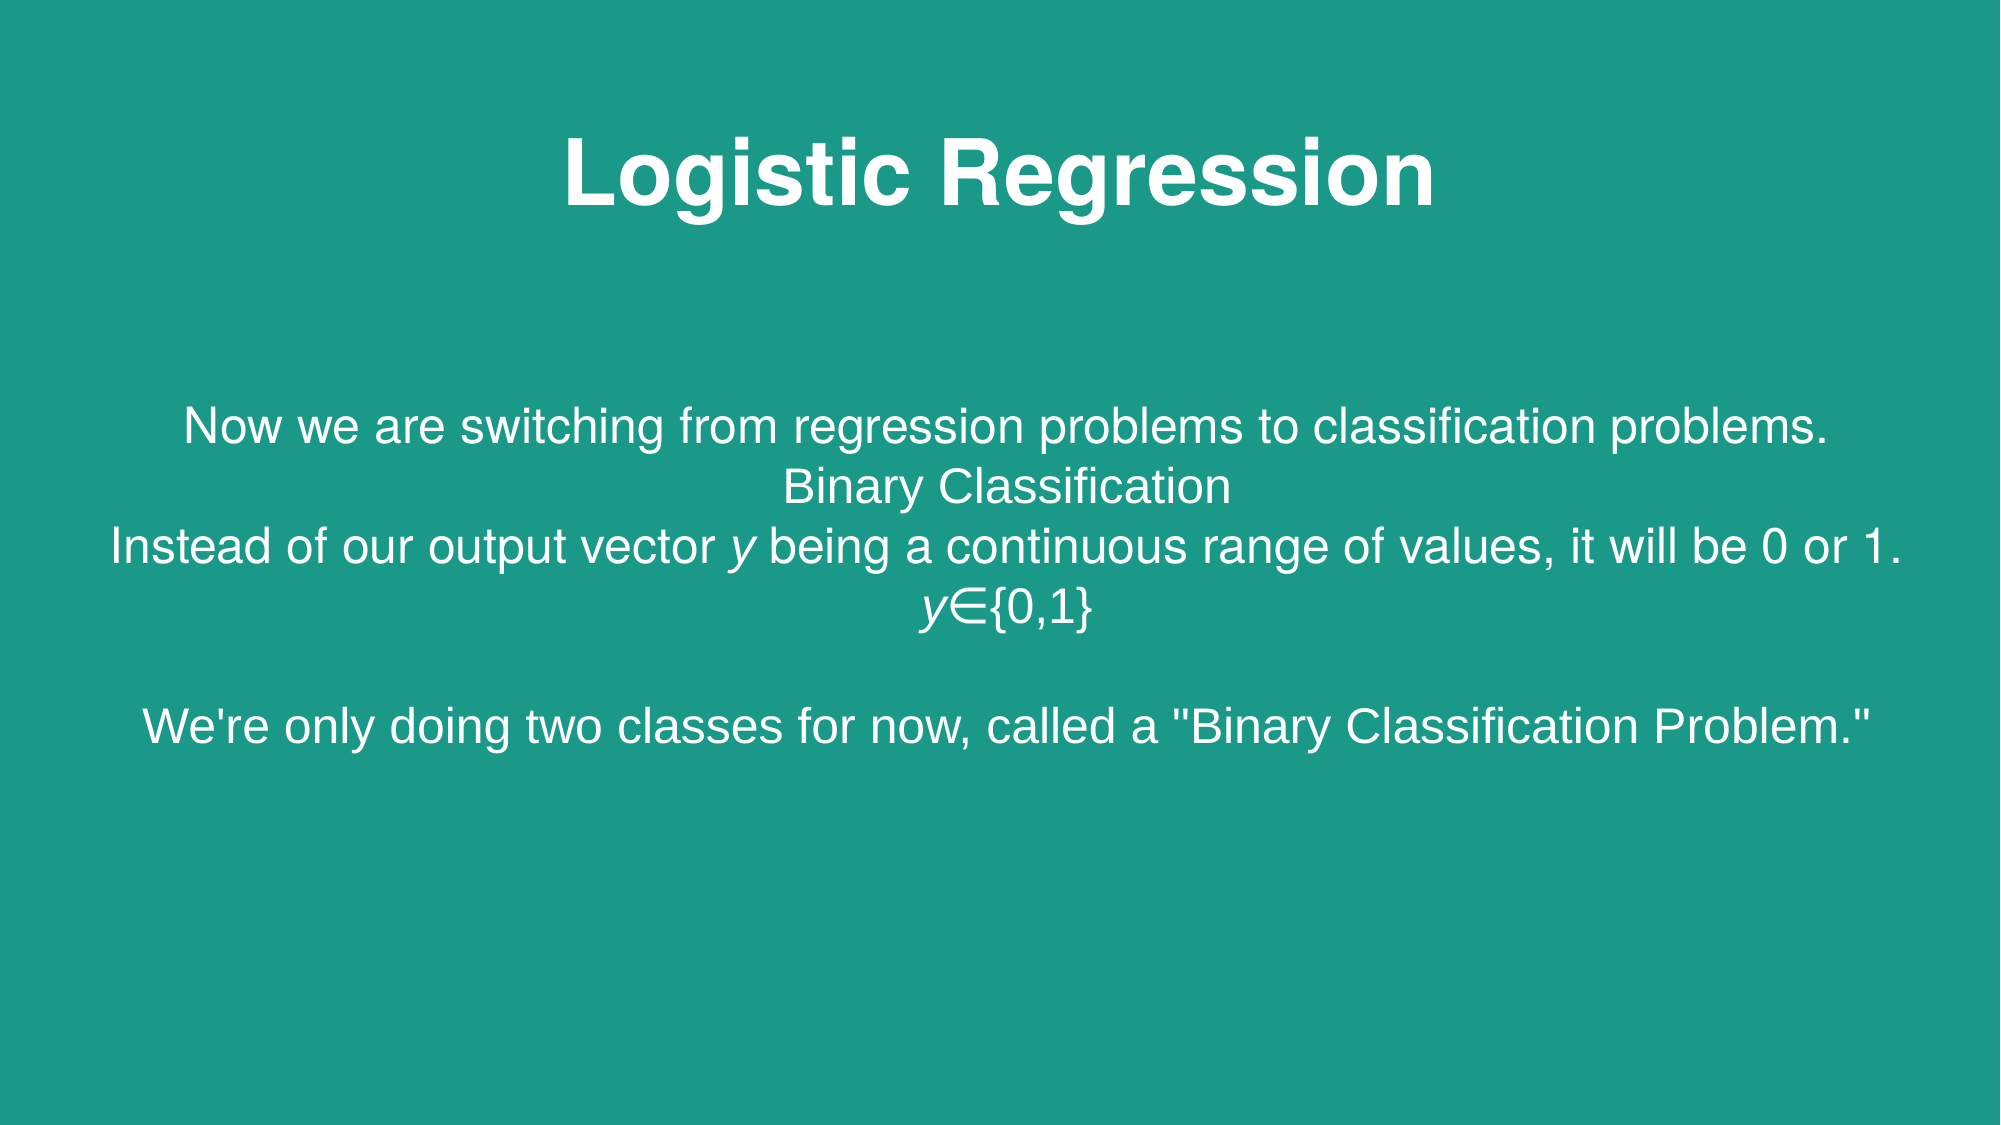

Logistic Regression
Now we are switching from regression problems to classification problems.
Binary Classification
Instead of our output vector y being a continuous range of values, it will be 0 or 1.
y∈{0,1}

We're only doing two classes for now, called a "Binary Classification Problem."